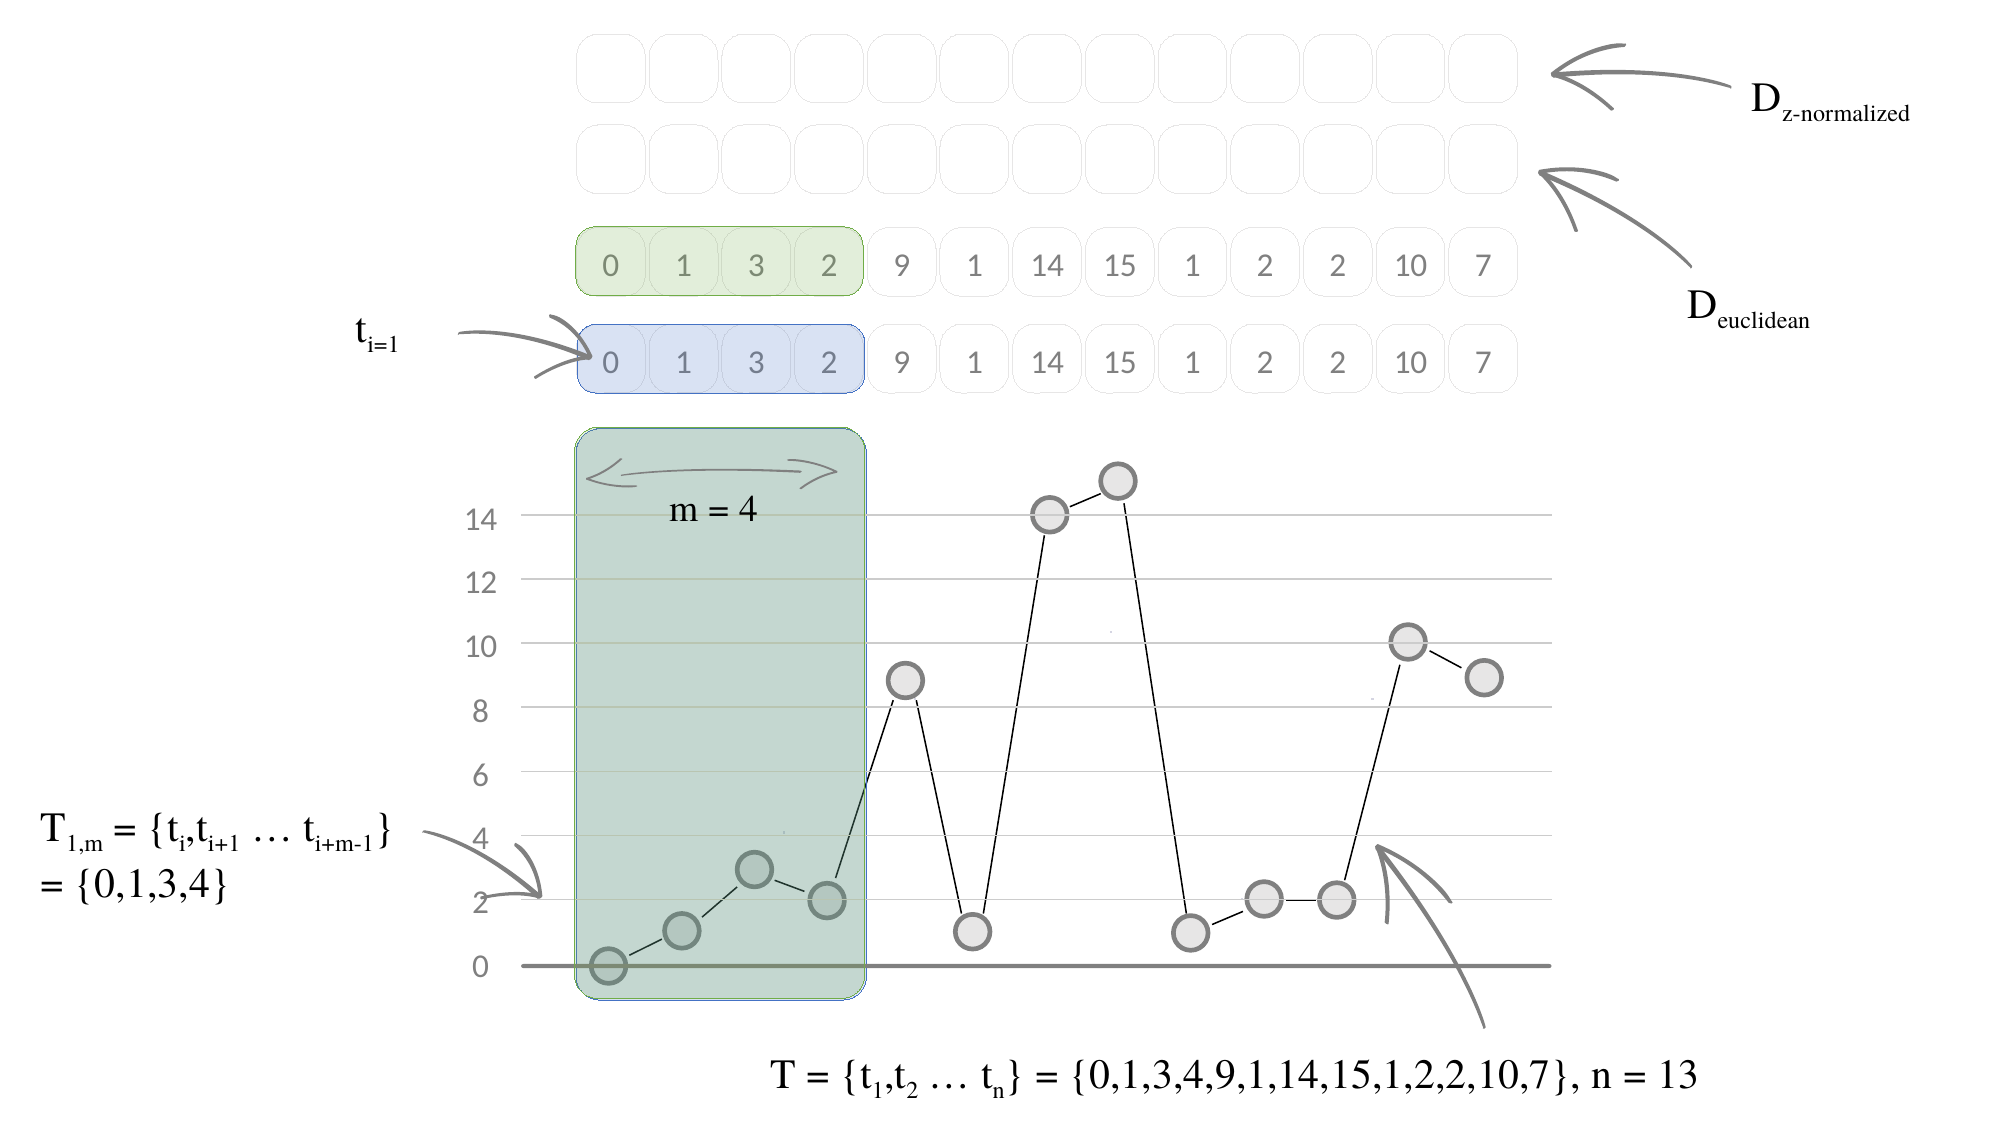

Dz-normalized

0

1

3

2

9

1

14

15

1

2

2

10

7
Deuclidean
ti=1

0

1

3

2

9

1

14

15

1

2

2

10

7

m = 4

14
12
10
8
6
4
2
0

T1,m = {ti,ti+1 … ti+m-1}
= {0,1,3,4}

T = {t1,t2 … tn} = {0,1,3,4,9,1,14,15,1,2,2,10,7}, n = 13